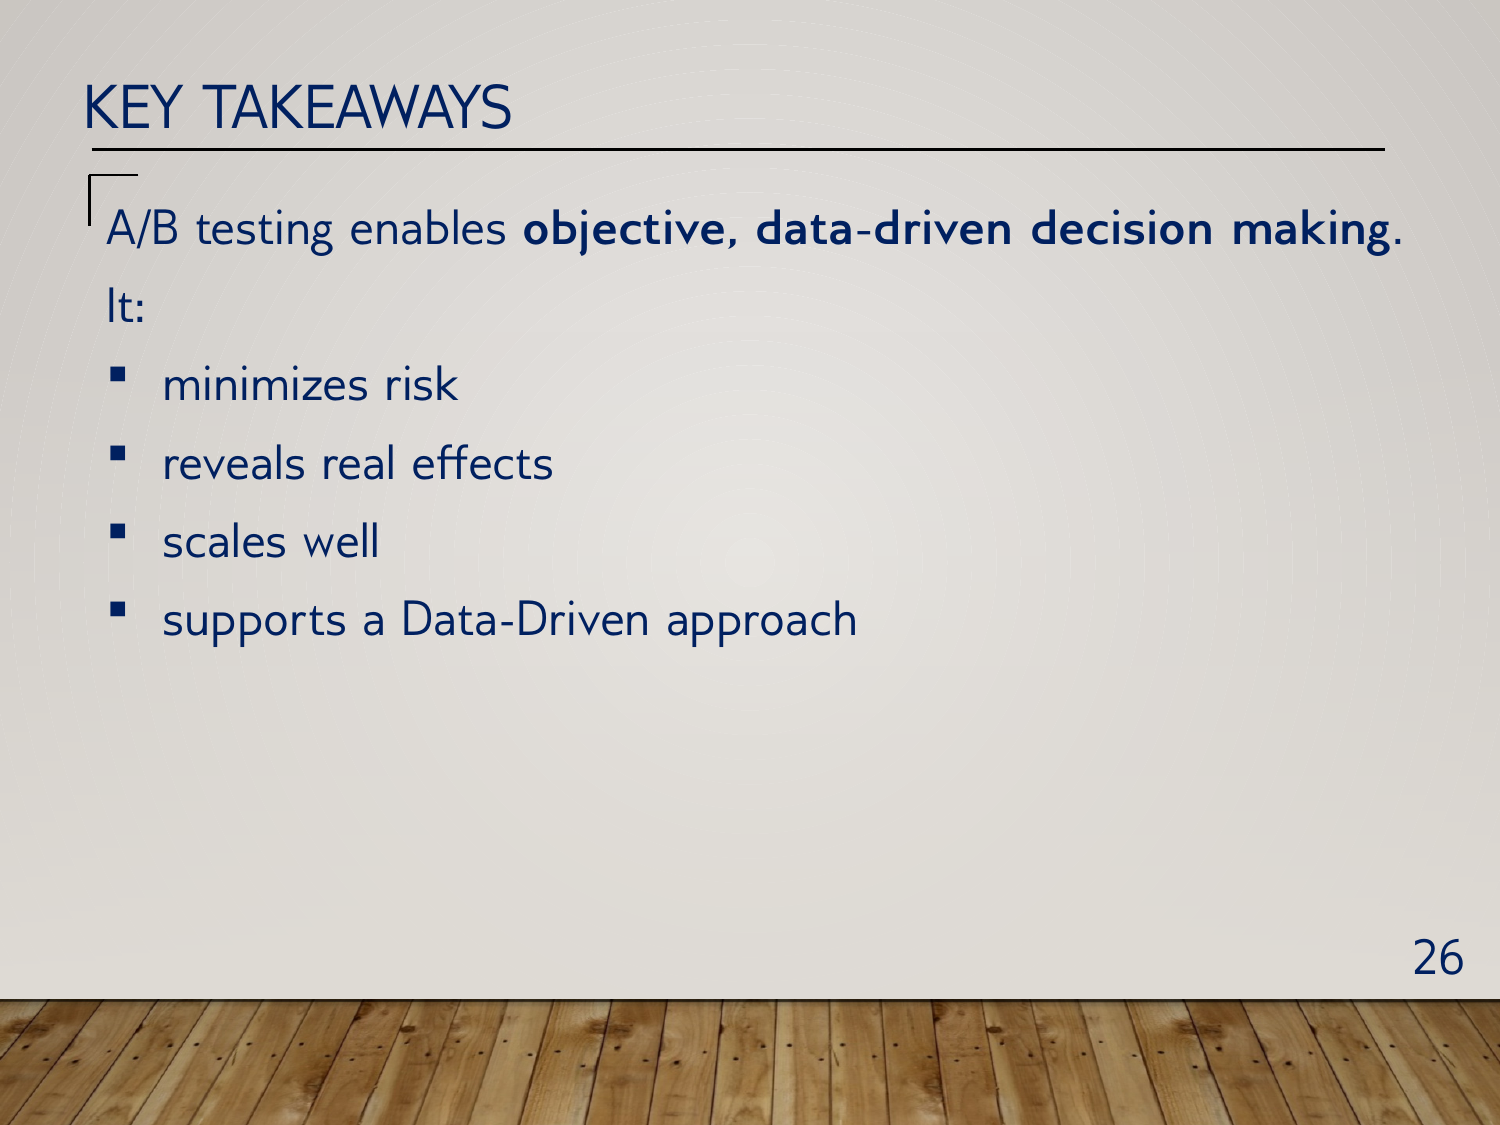

Key Takeaways
A/B testing enables objective, data-driven decision making.
It:
minimizes risk
reveals real effects
scales well
supports a Data-Driven approach
26